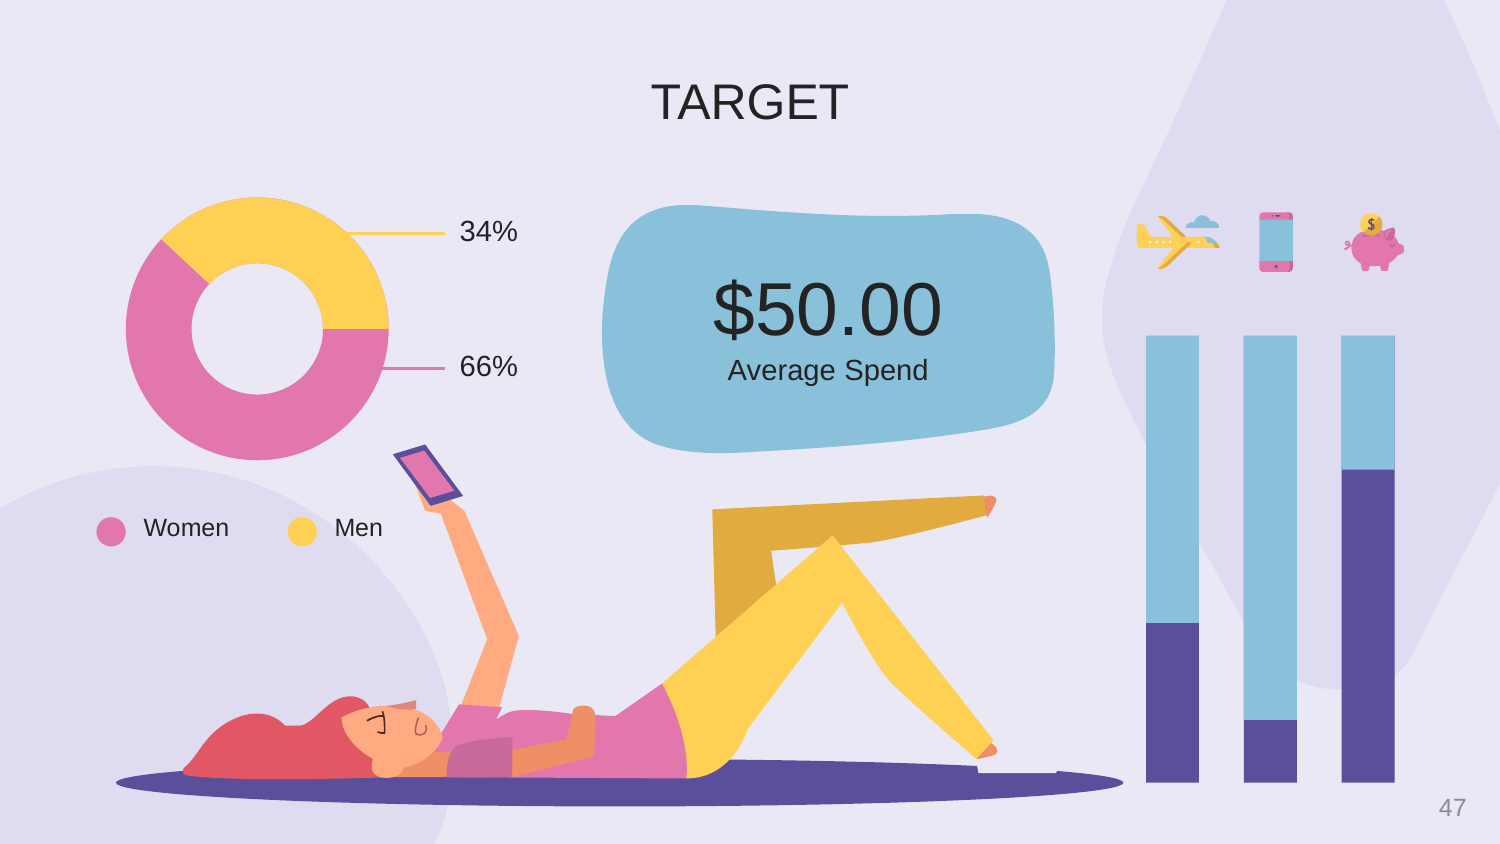

# TARGET

34%

$50.00
66%

Average Spend

Women
Men

47